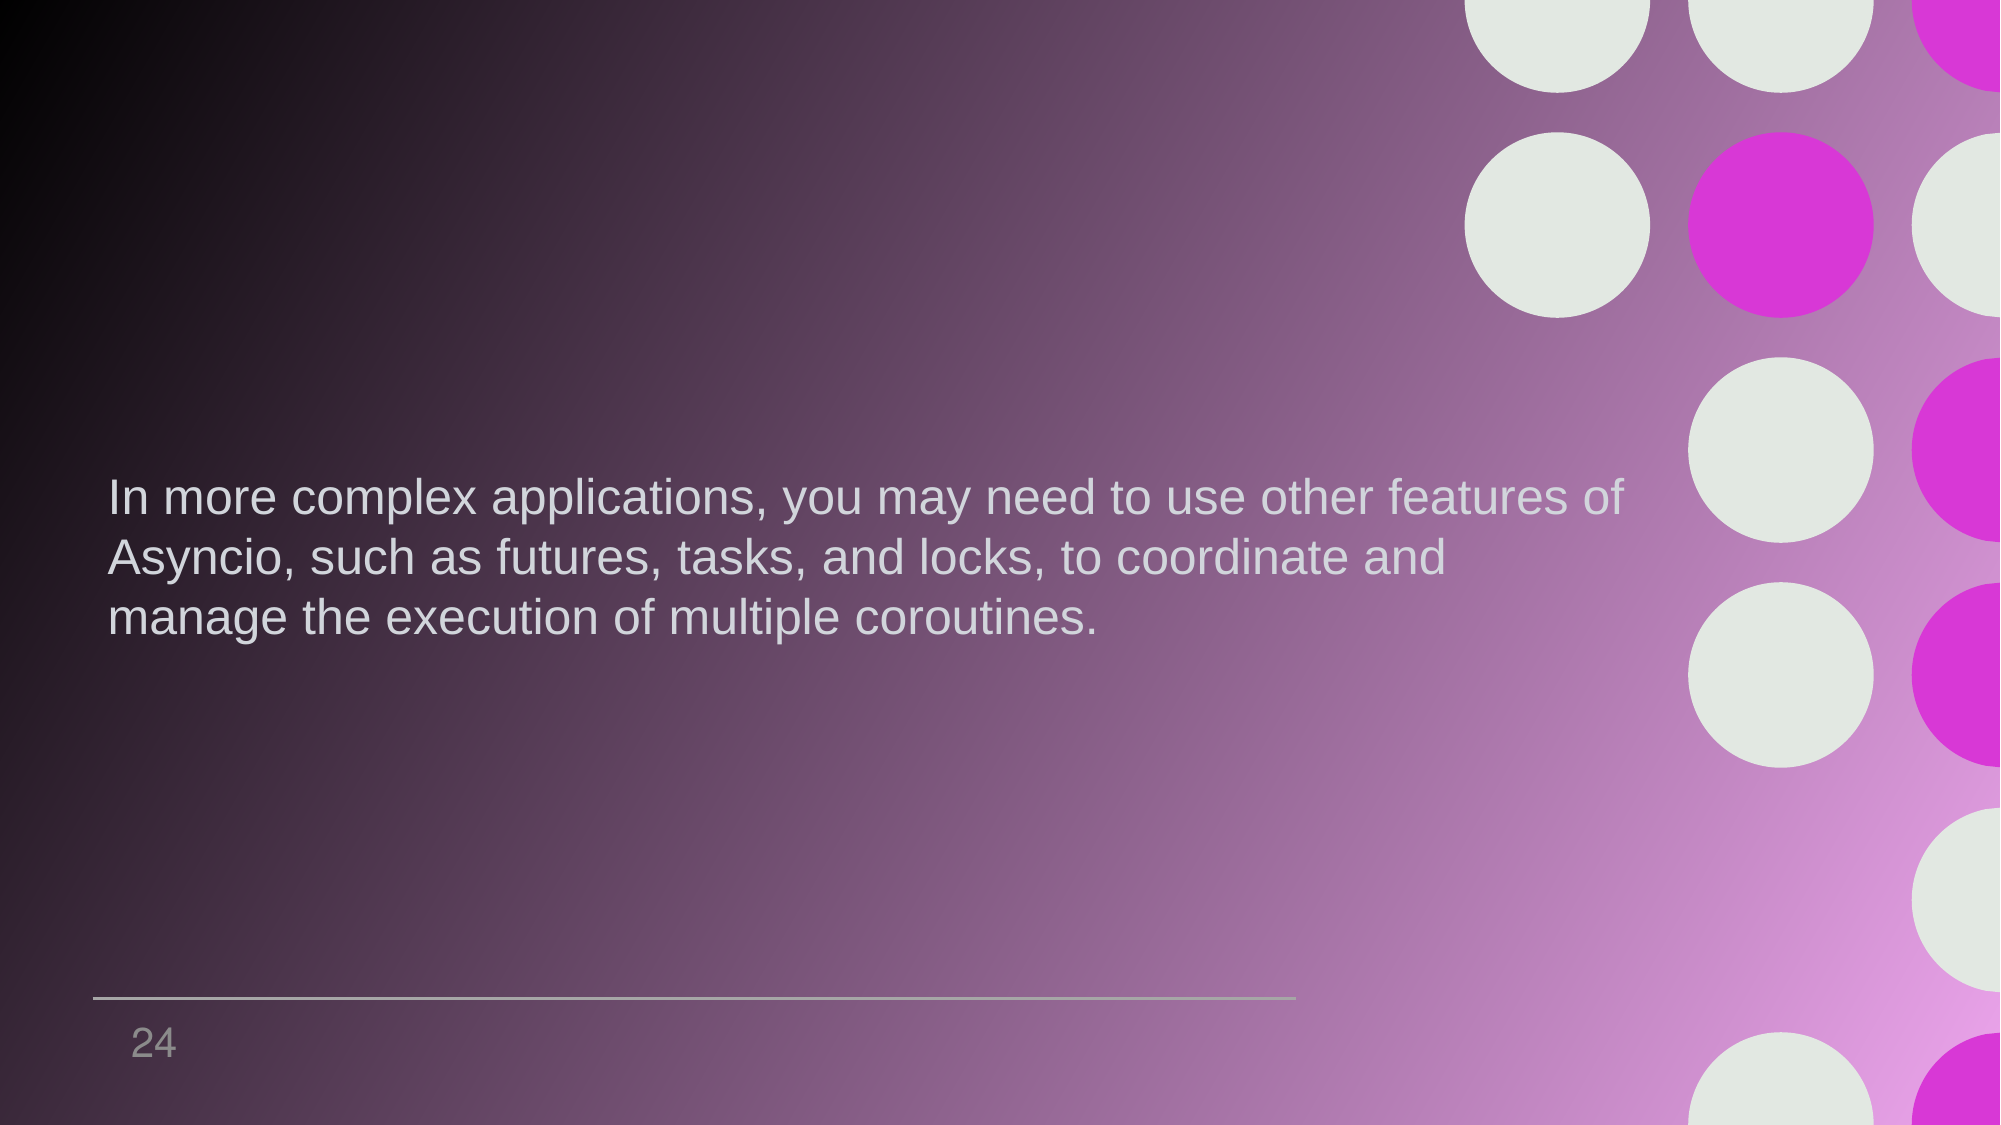

In more complex applications, you may need to use other features of Asyncio, such as futures, tasks, and locks, to coordinate and manage the execution of multiple coroutines.
24